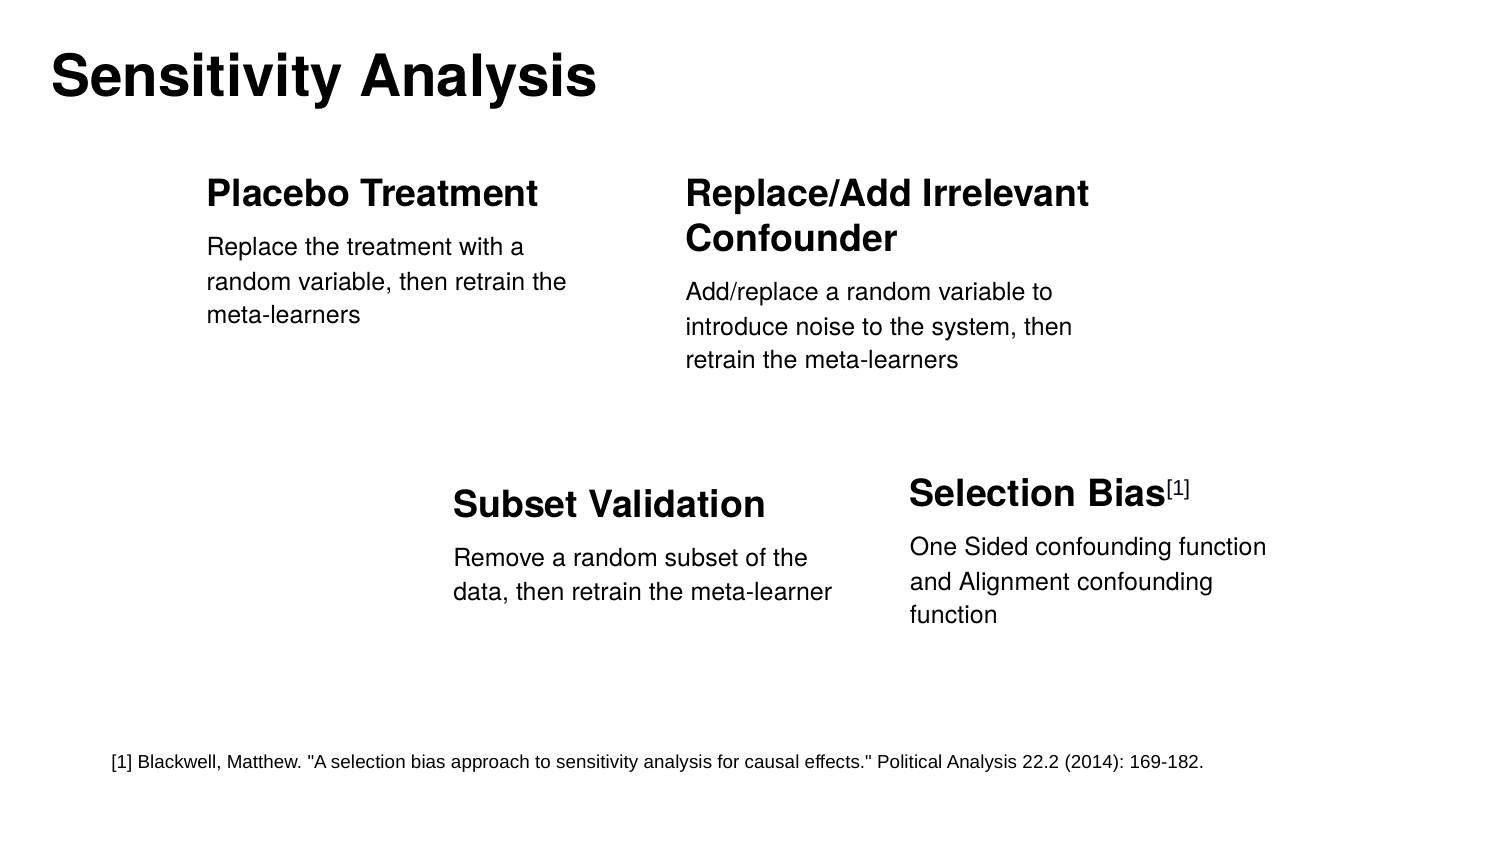

# Sensitivity Analysis
Placebo Treatment
Replace the treatment with a random variable, then retrain the meta-learners
Replace/Add Irrelevant Confounder
Add/replace a random variable to introduce noise to the system, then retrain the meta-learners
Selection Bias[1]
One Sided confounding function and Alignment confounding function
Subset Validation
Remove a random subset of the data, then retrain the meta-learner
[1] Blackwell, Matthew. "A selection bias approach to sensitivity analysis for causal effects." Political Analysis 22.2 (2014): 169-182.